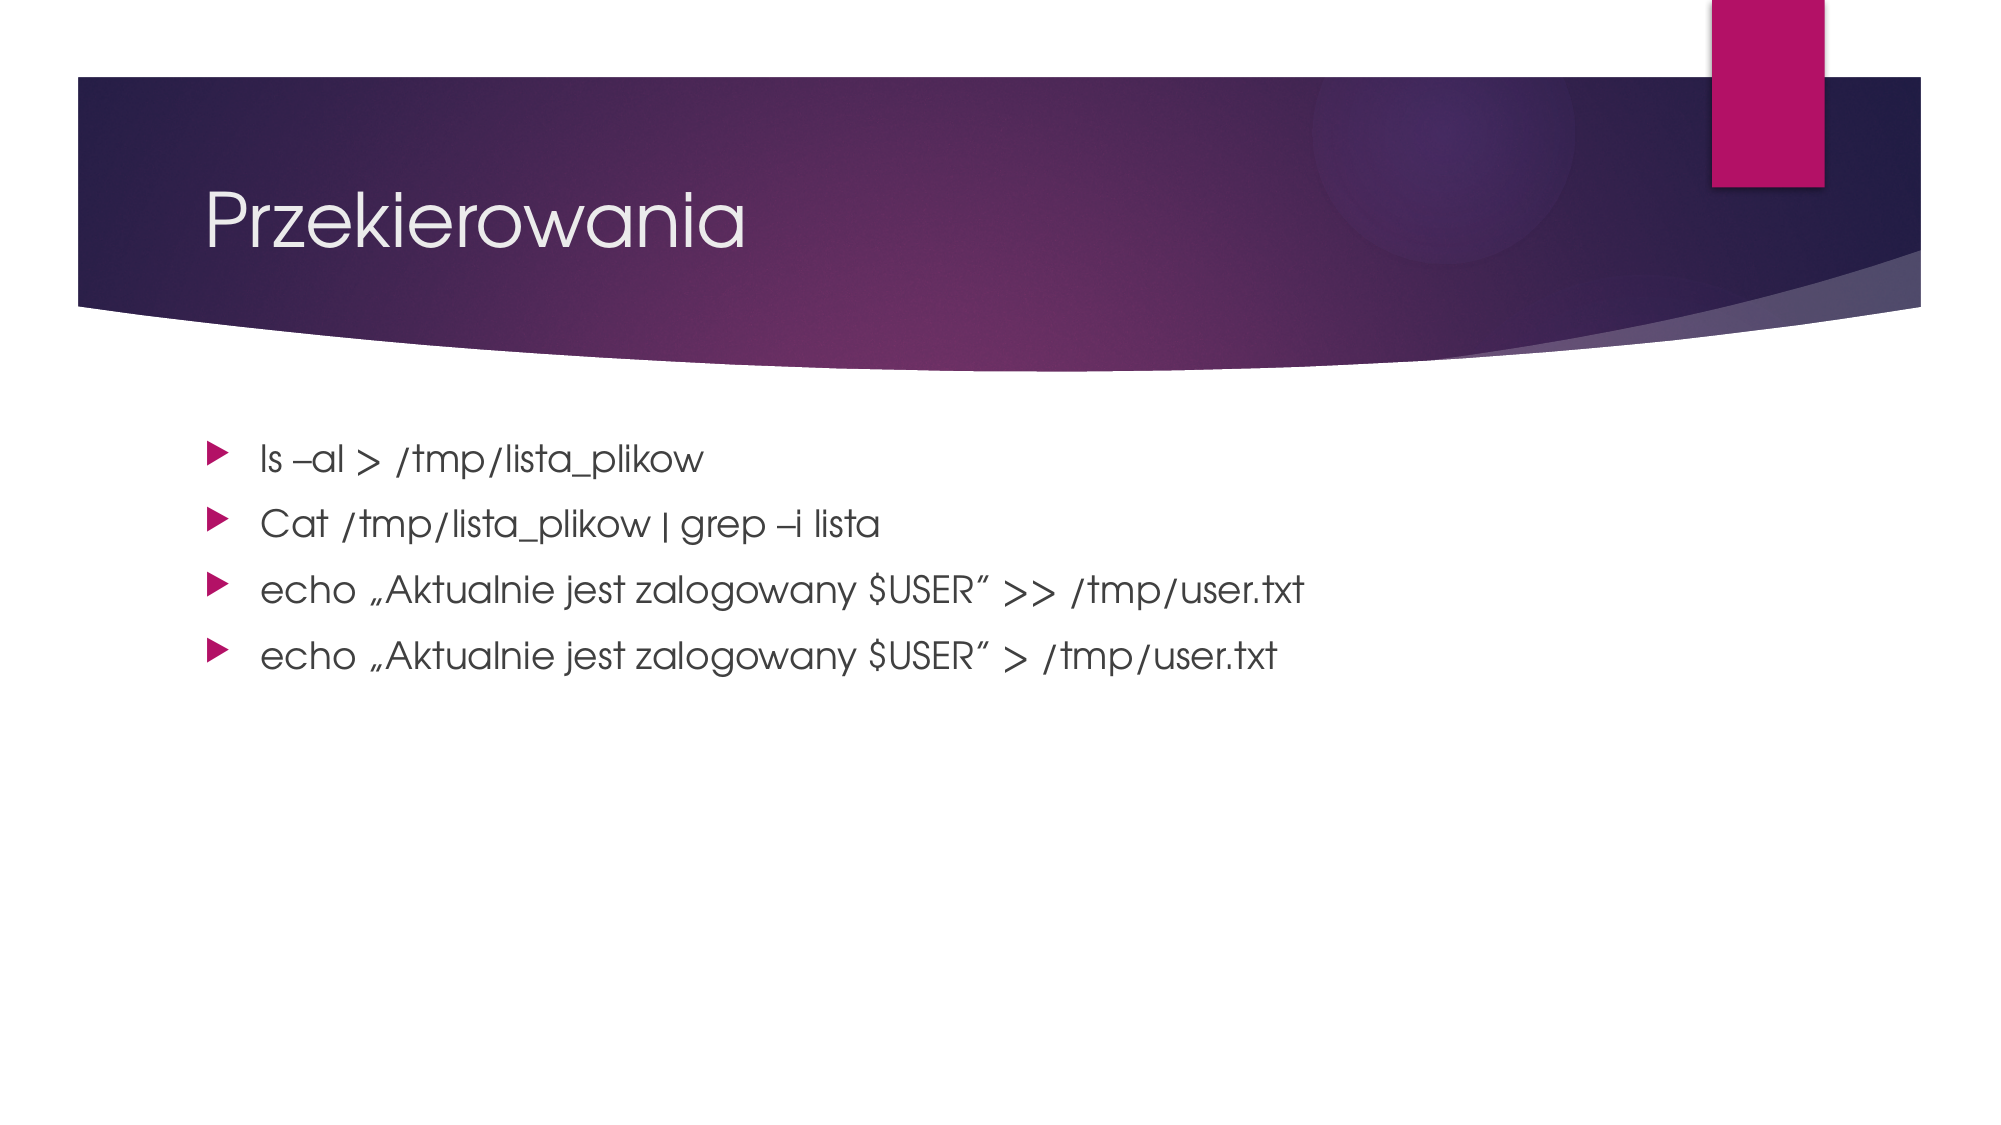

# Przekierowania
ls –al > /tmp/lista_plikow
Cat /tmp/lista_plikow | grep –i lista
echo „Aktualnie jest zalogowany $USER” >> /tmp/user.txt
echo „Aktualnie jest zalogowany $USER” > /tmp/user.txt